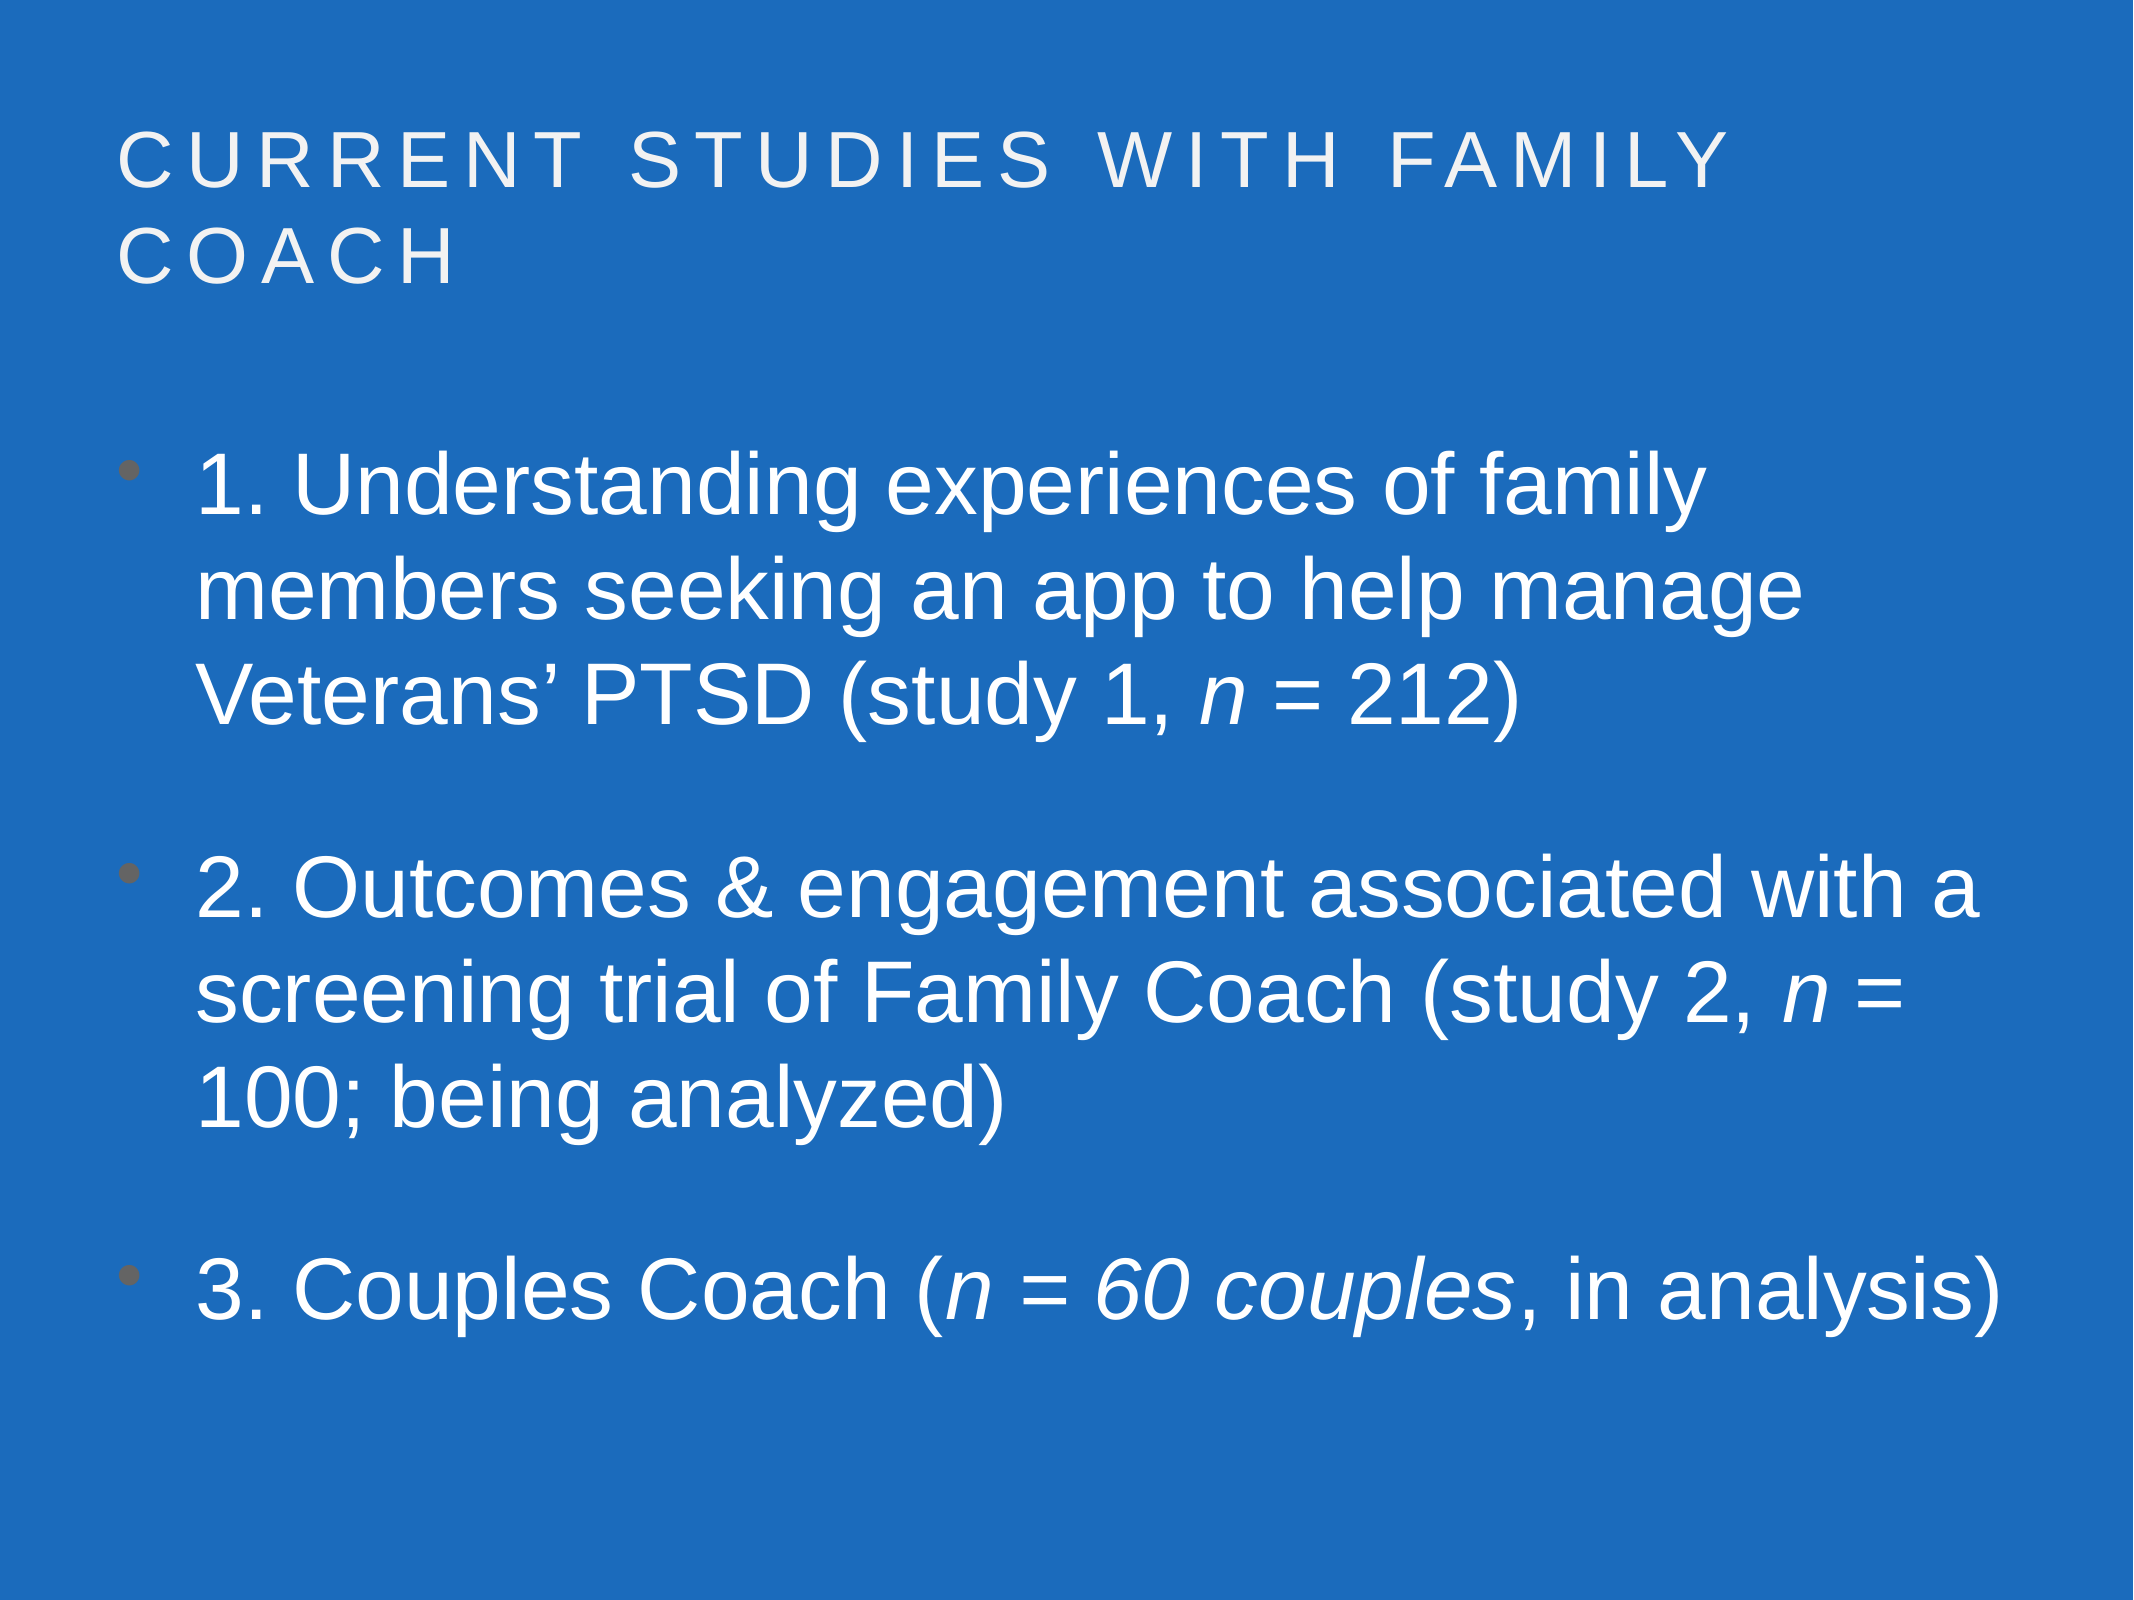

# Current Studies with Family Coach
1. Understanding experiences of family members seeking an app to help manage Veterans’ PTSD (study 1, n = 212)
2. Outcomes & engagement associated with a screening trial of Family Coach (study 2, n = 100; being analyzed)
3. Couples Coach (n = 60 couples, in analysis)